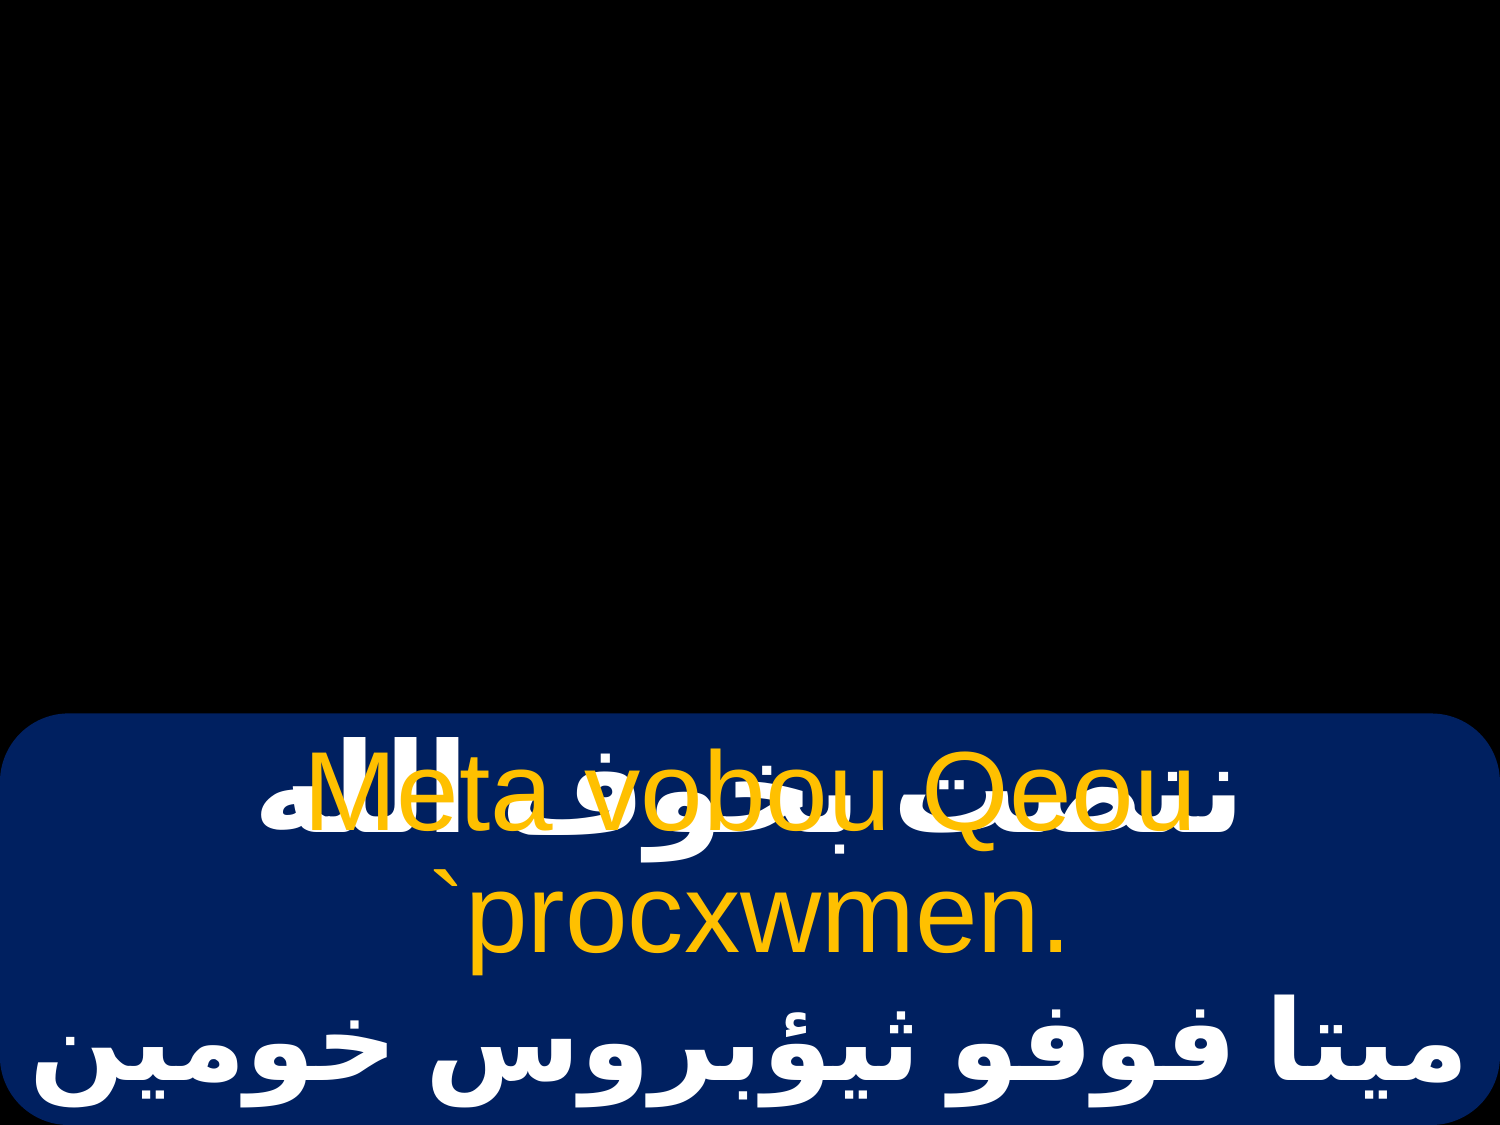

# ننصت بخوف الله
Meta vobou Qeou `procxwmen.
ميتا فوفو ثيؤبروس خومين